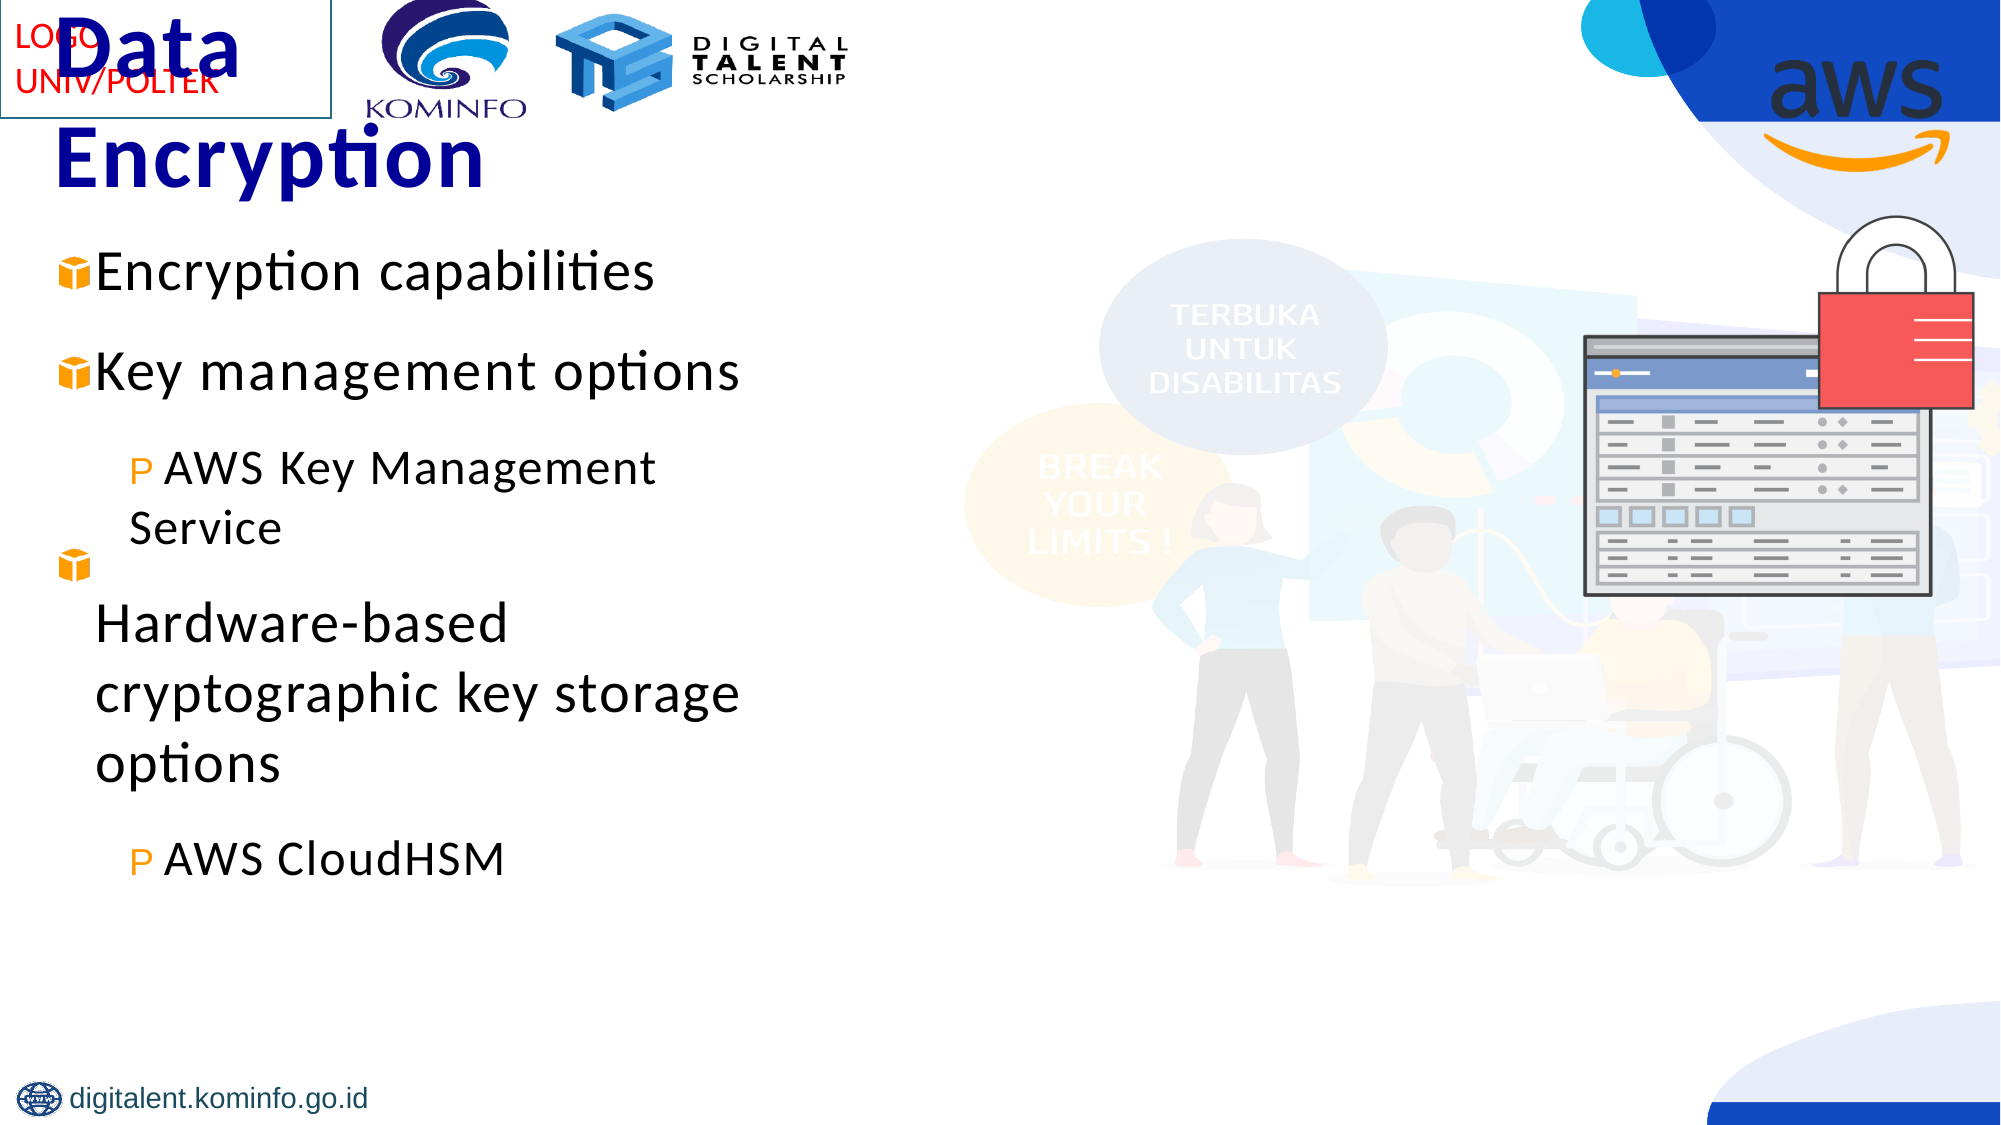

# Data Encryption

Encryption capabilities  Key management options
P AWS Key Management Service
Hardware-based cryptographic key storage options
P AWS CloudHSM